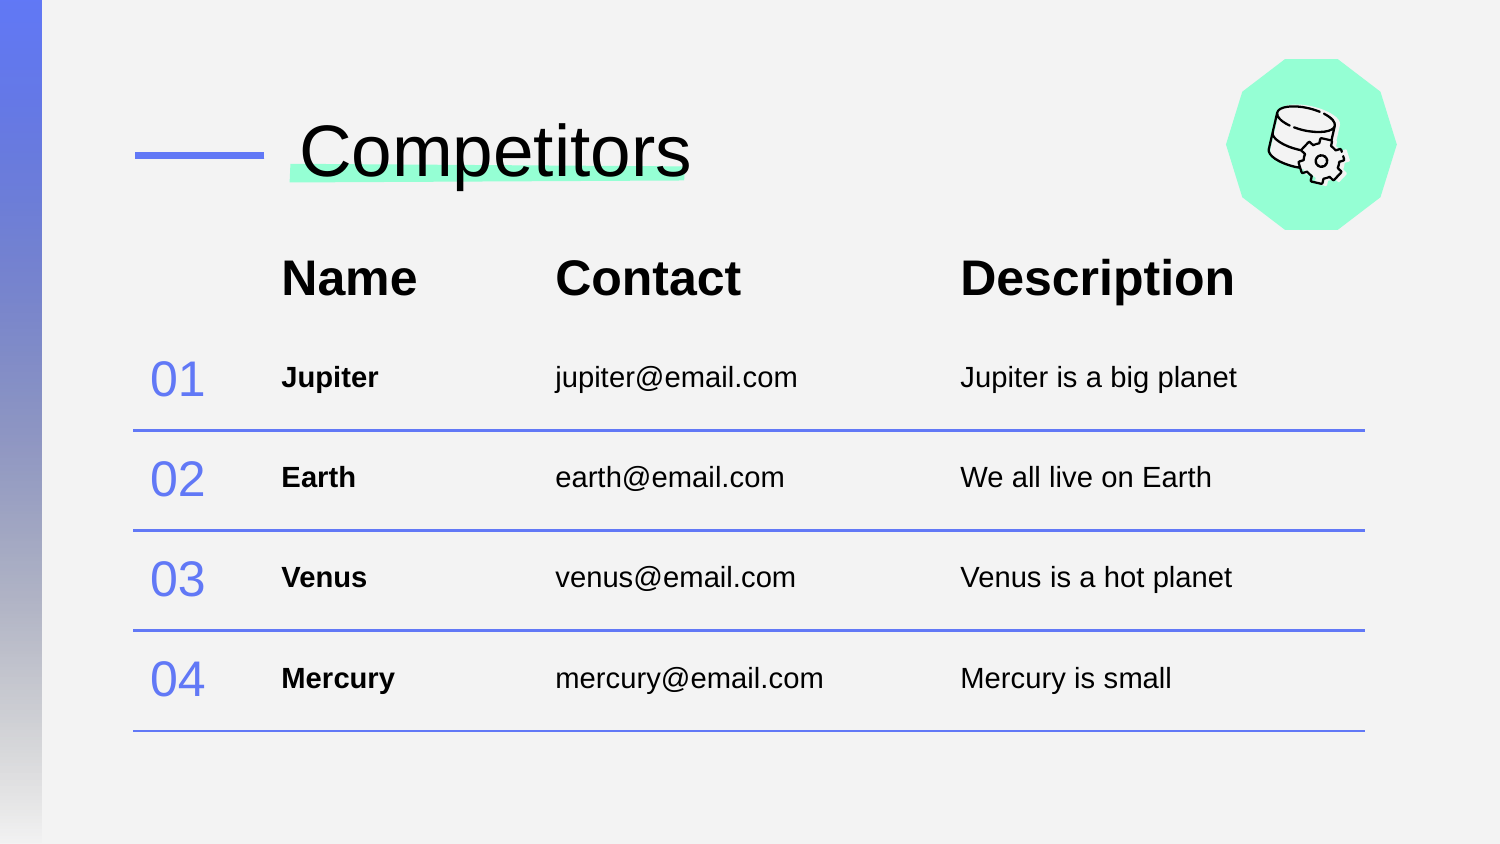

# Competitors

|  | Name | Contact | Description |
| --- | --- | --- | --- |
| 01 | Jupiter | jupiter@email.com | Jupiter is a big planet |
| 02 | Earth | earth@email.com | We all live on Earth |
| 03 | Venus | venus@email.com | Venus is a hot planet |
| 04 | Mercury | mercury@email.com | Mercury is small |